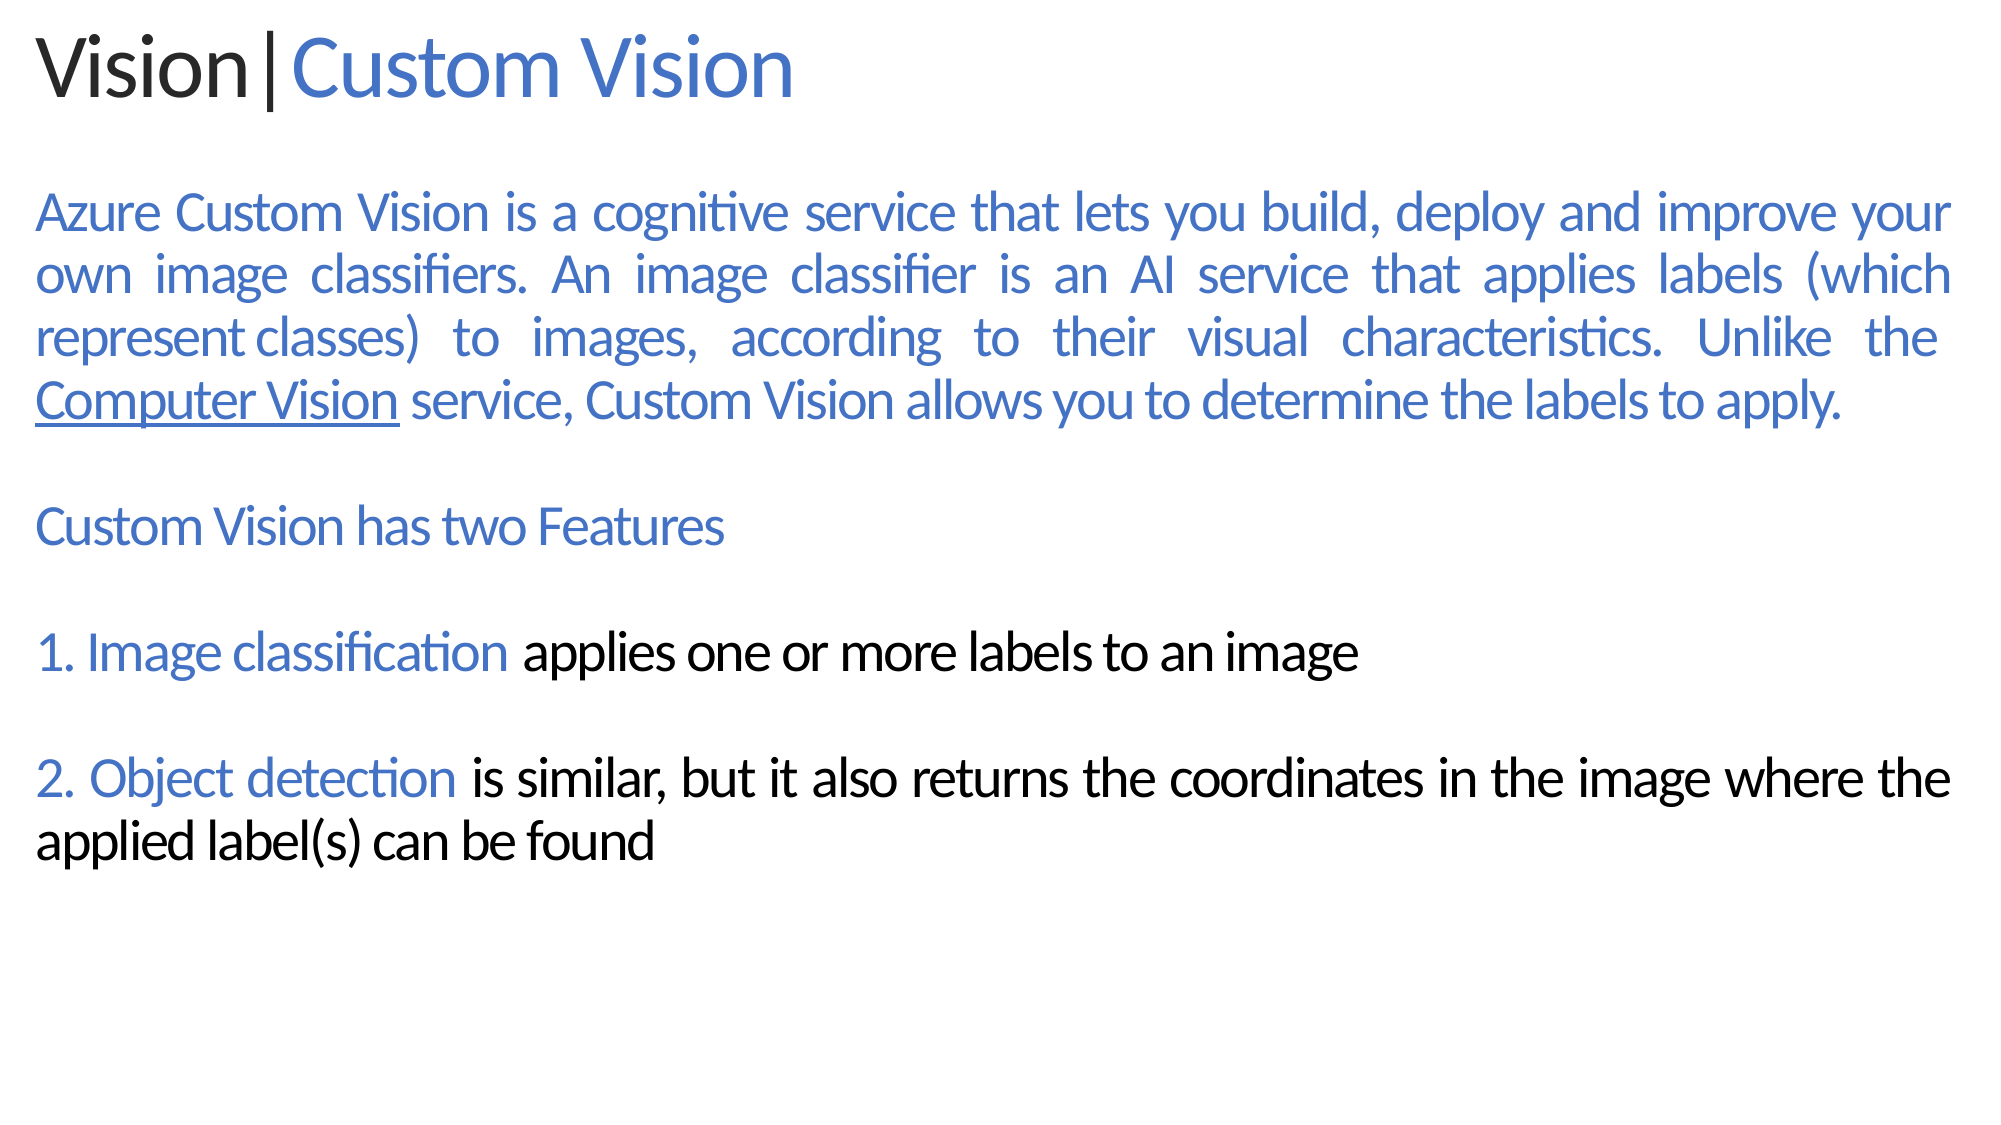

Vision|Custom Vision

Azure Custom Vision is a cognitive service that lets you build, deploy and improve your own image classifiers. An image classifier is an AI service that applies labels (which represent classes) to images, according to their visual characteristics. Unlike the Computer Vision service, Custom Vision allows you to determine the labels to apply.

Custom Vision has two Features

1. Image classification applies one or more labels to an image

2. Object detection is similar, but it also returns the coordinates in the image where the applied label(s) can be found

.